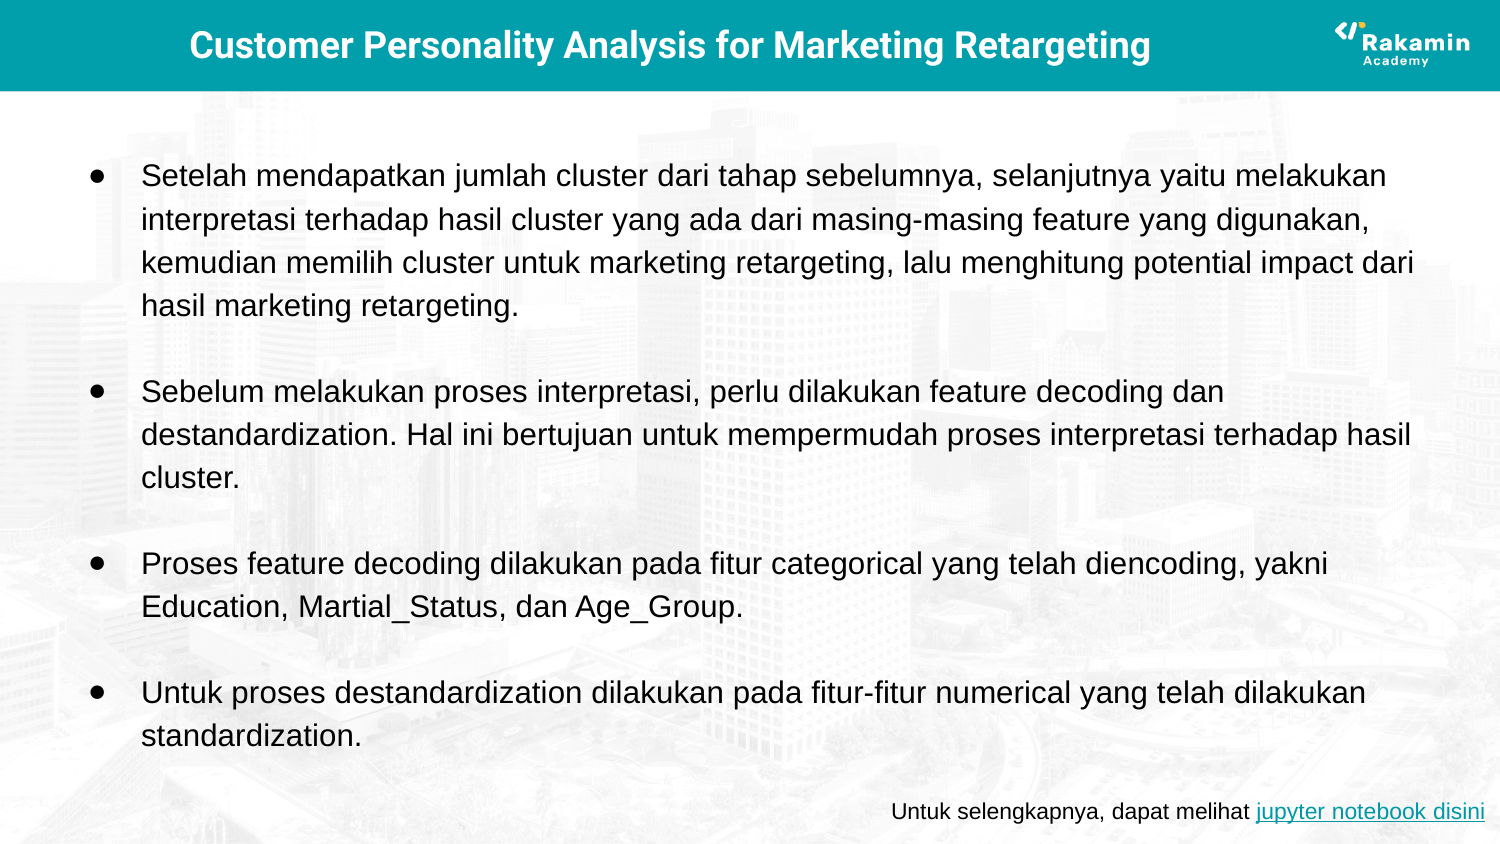

# Customer Personality Analysis for Marketing Retargeting
Setelah mendapatkan jumlah cluster dari tahap sebelumnya, selanjutnya yaitu melakukan interpretasi terhadap hasil cluster yang ada dari masing-masing feature yang digunakan, kemudian memilih cluster untuk marketing retargeting, lalu menghitung potential impact dari hasil marketing retargeting.

Sebelum melakukan proses interpretasi, perlu dilakukan feature decoding dan destandardization. Hal ini bertujuan untuk mempermudah proses interpretasi terhadap hasil cluster.

Proses feature decoding dilakukan pada fitur categorical yang telah diencoding, yakni Education, Martial_Status, dan Age_Group.

Untuk proses destandardization dilakukan pada fitur-fitur numerical yang telah dilakukan standardization.
Untuk selengkapnya, dapat melihat jupyter notebook disini